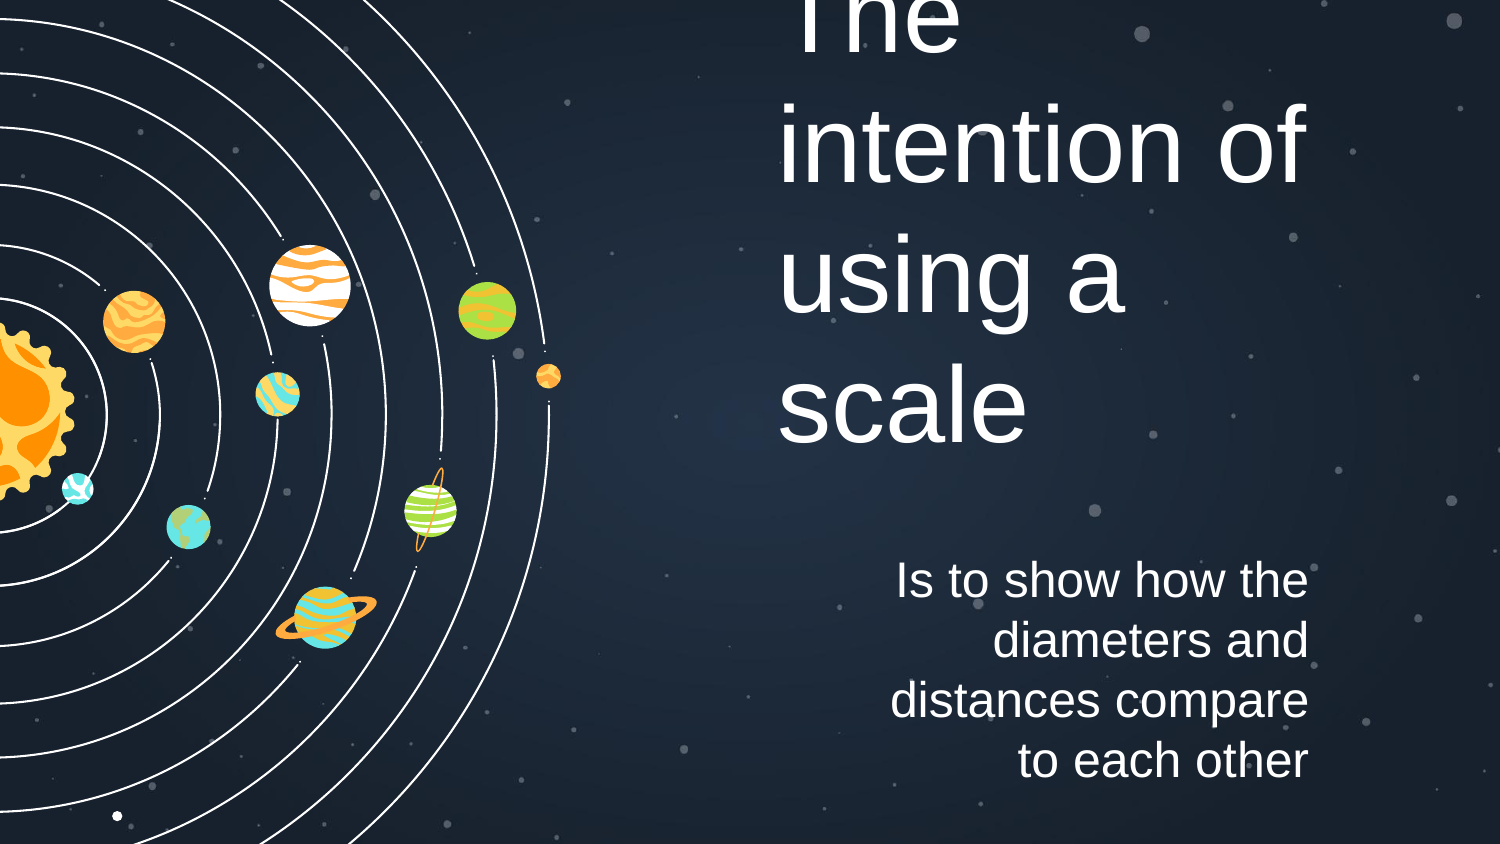

# The intention of using a scale
Is to show how the diameters and distances compare to each other